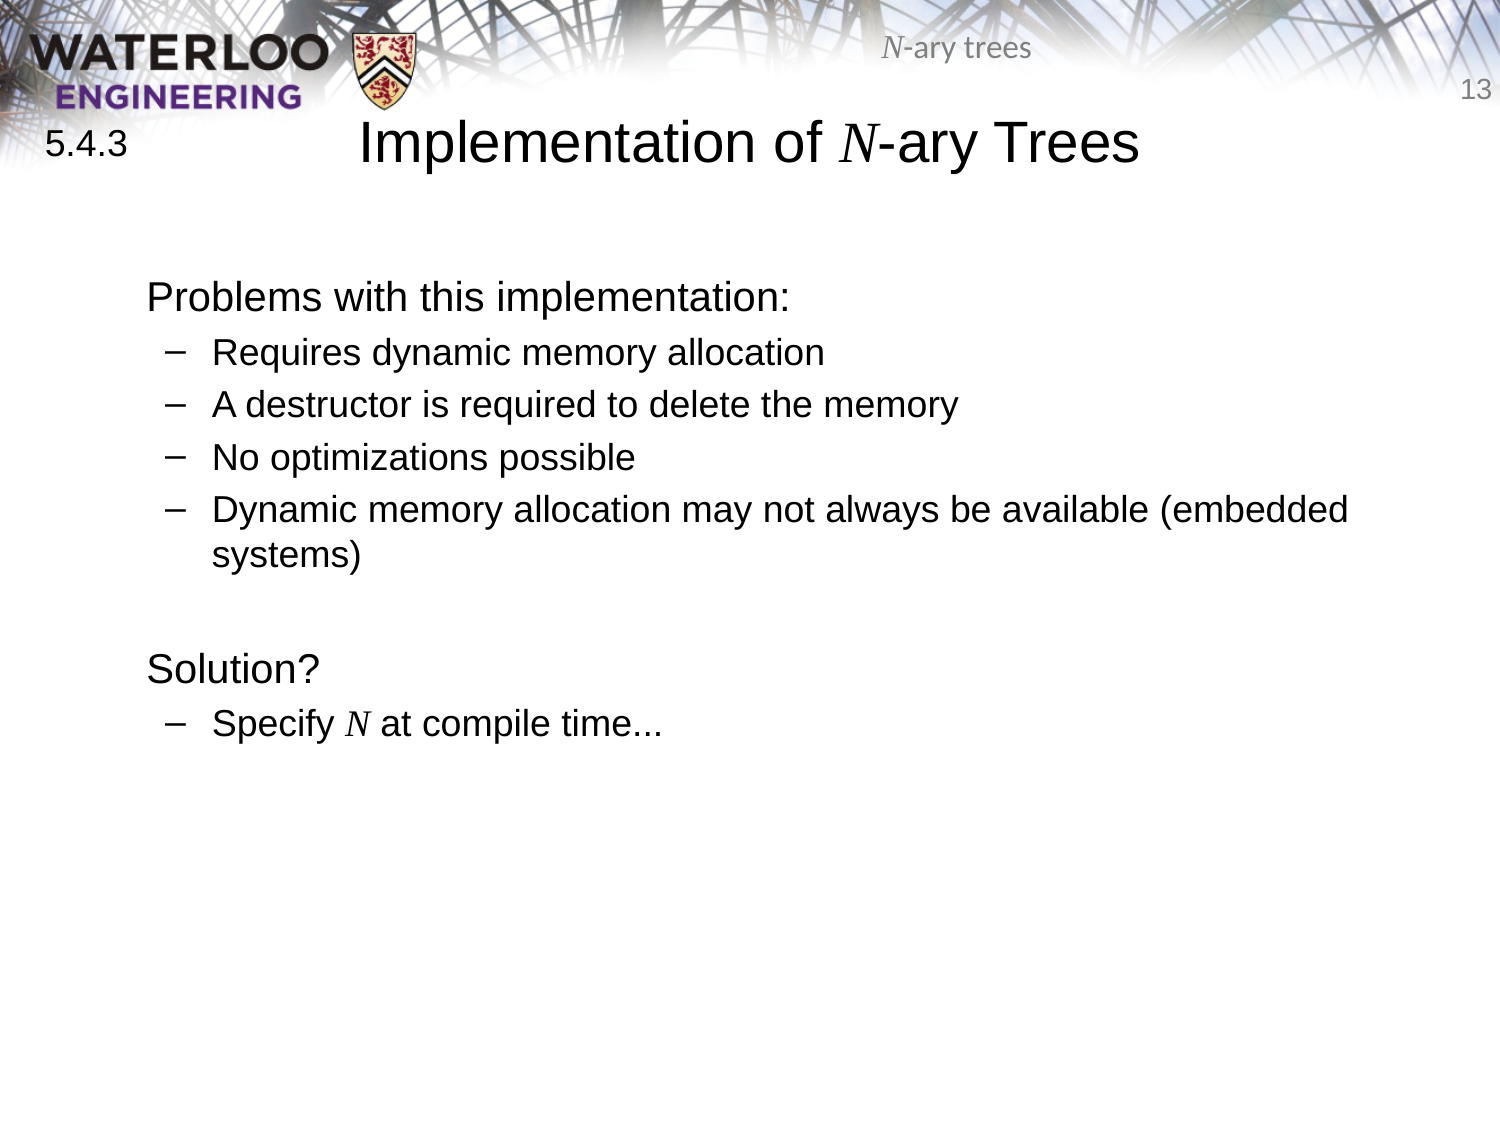

# Implementation of N-ary Trees
5.4.3
	Problems with this implementation:
Requires dynamic memory allocation
A destructor is required to delete the memory
No optimizations possible
Dynamic memory allocation may not always be available (embedded systems)

	Solution?
Specify N at compile time...